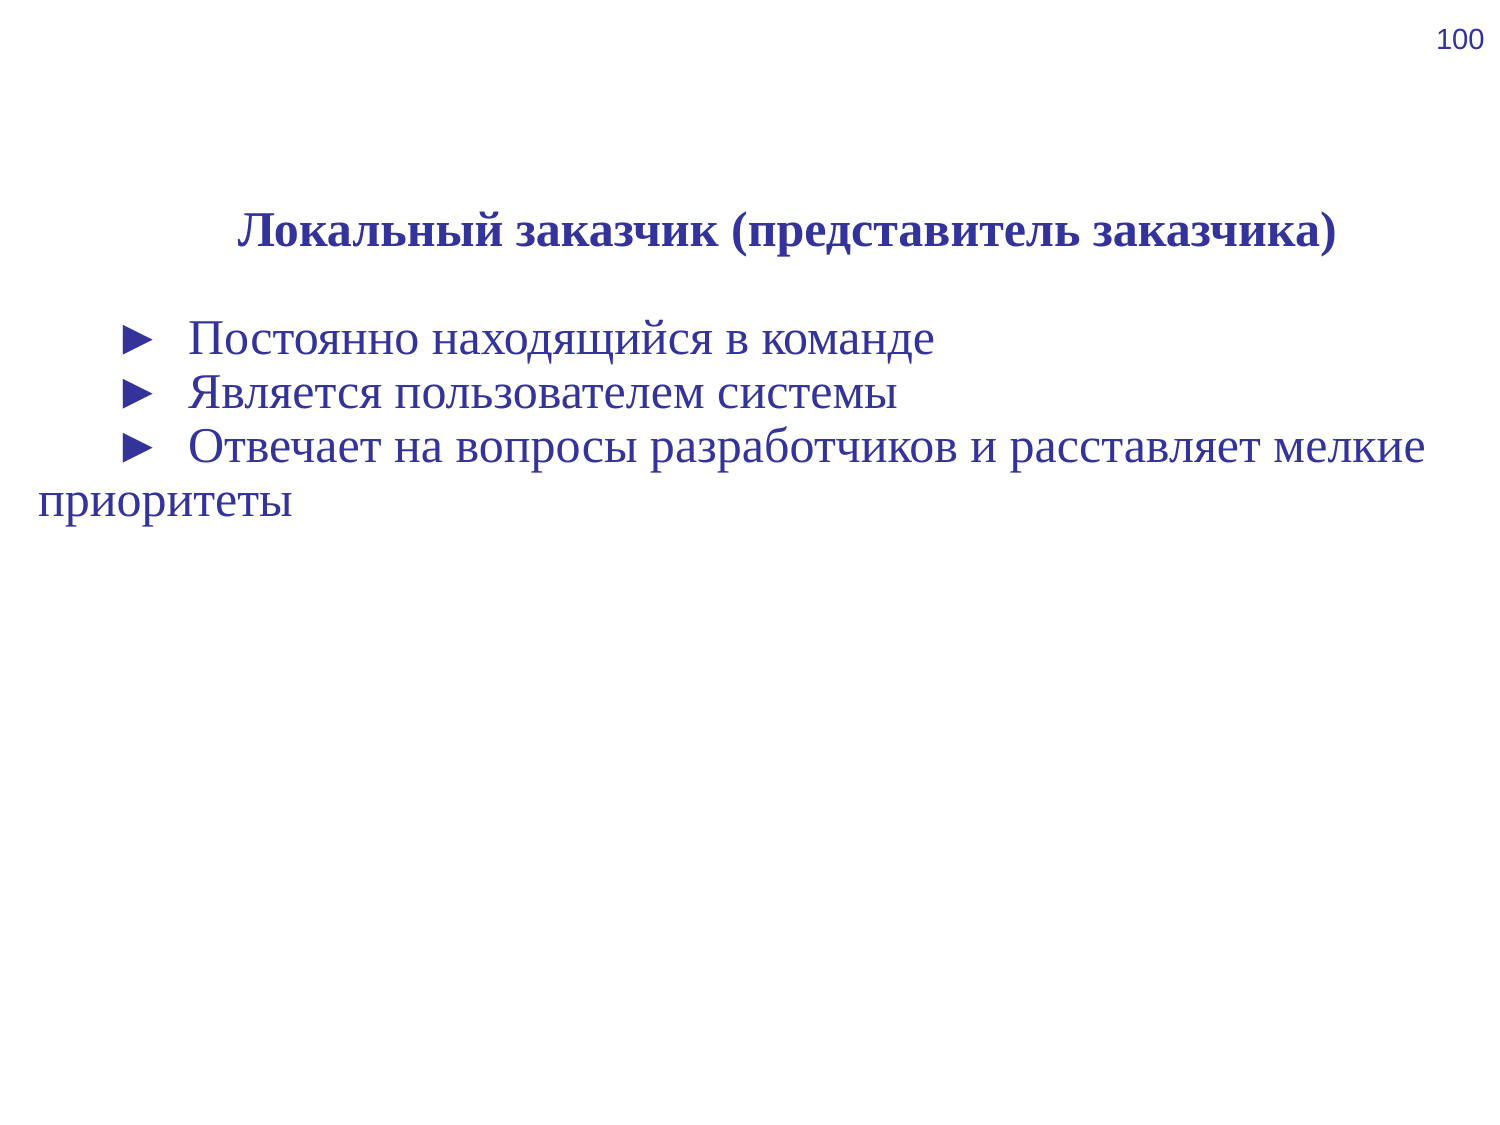

100
Локальный заказчик (представитель заказчика)

►	Постоянно находящийся в команде
►	Является пользователем системы
►	Отвечает на вопросы разработчиков и расставляет мелкие приоритеты